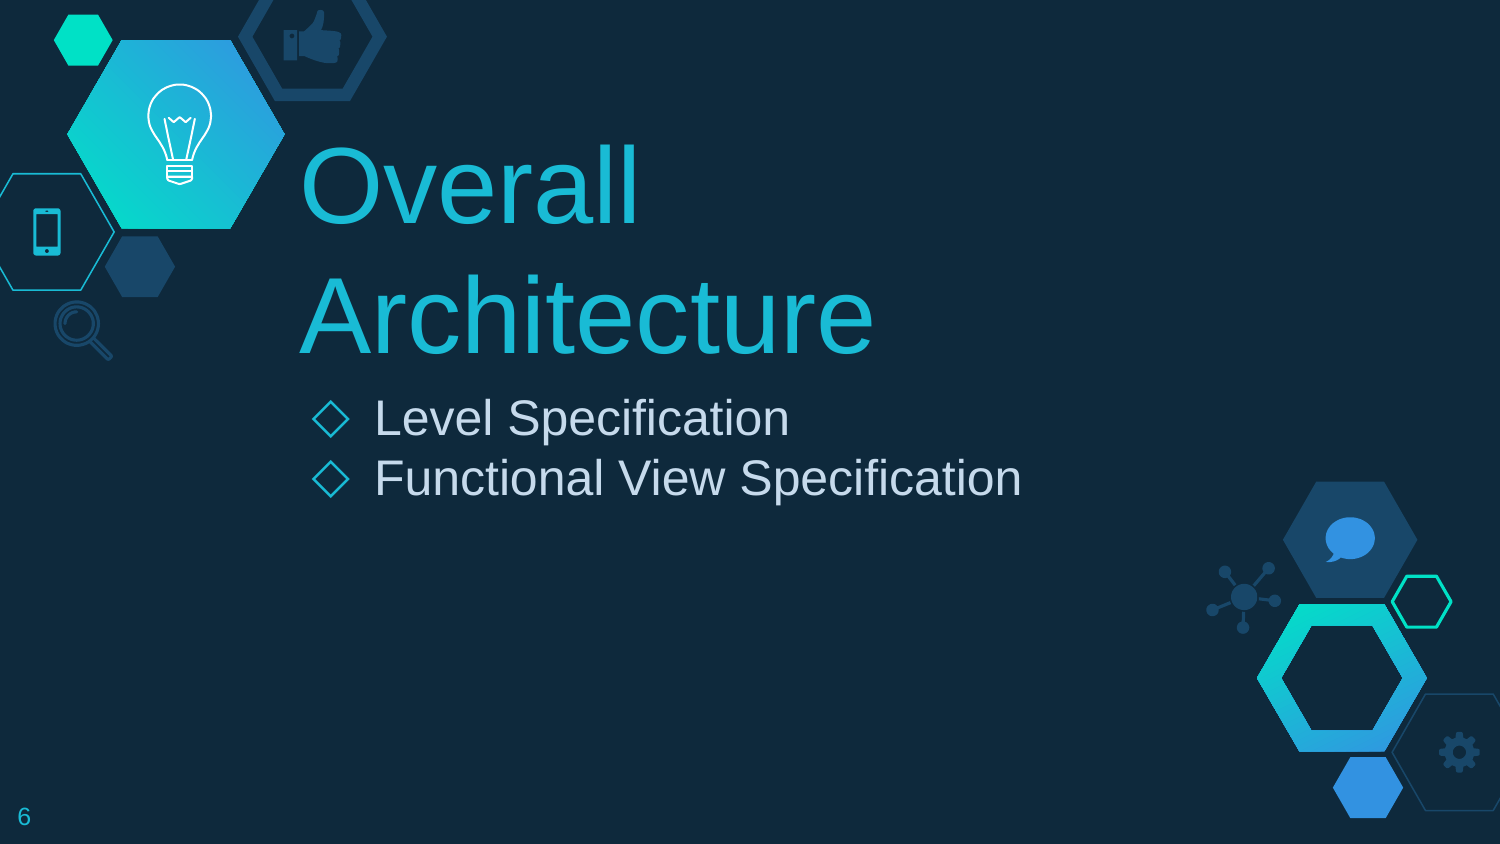

# Overall Architecture
Level Specification
Functional View Specification

6